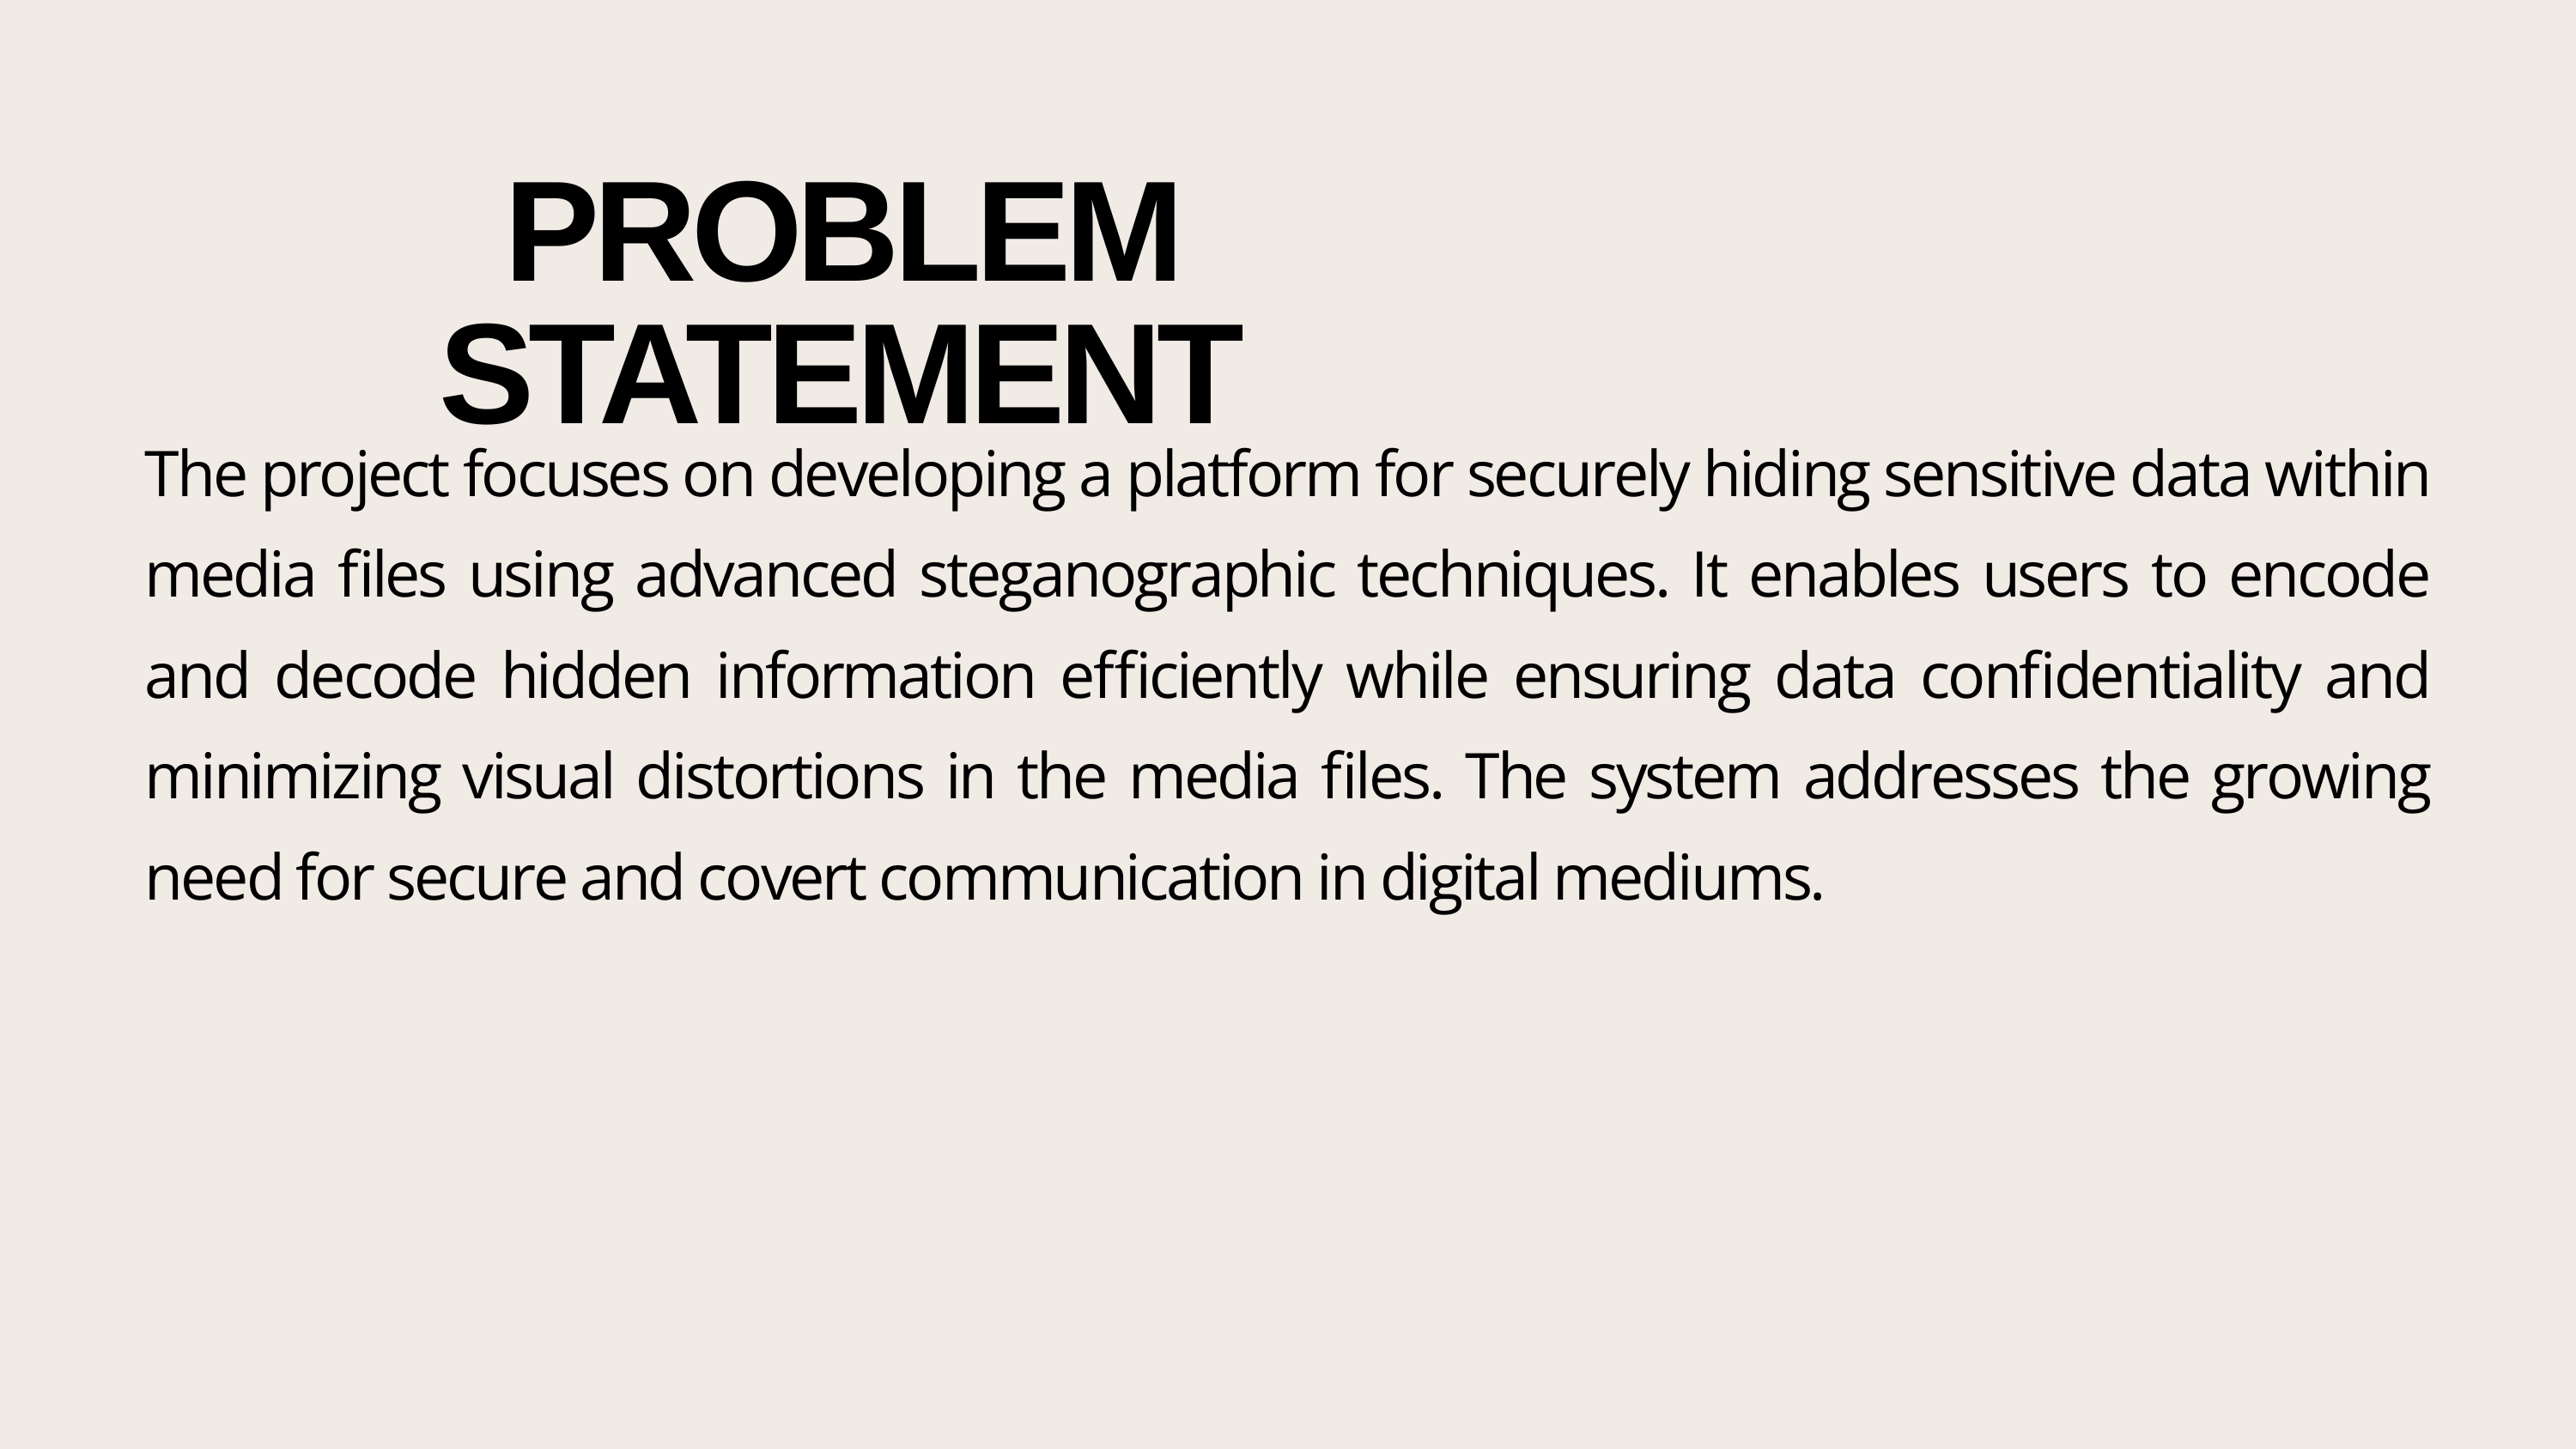

PROBLEM STATEMENT
The project focuses on developing a platform for securely hiding sensitive data within media files using advanced steganographic techniques. It enables users to encode and decode hidden information efficiently while ensuring data confidentiality and minimizing visual distortions in the media files. The system addresses the growing need for secure and covert communication in digital mediums.